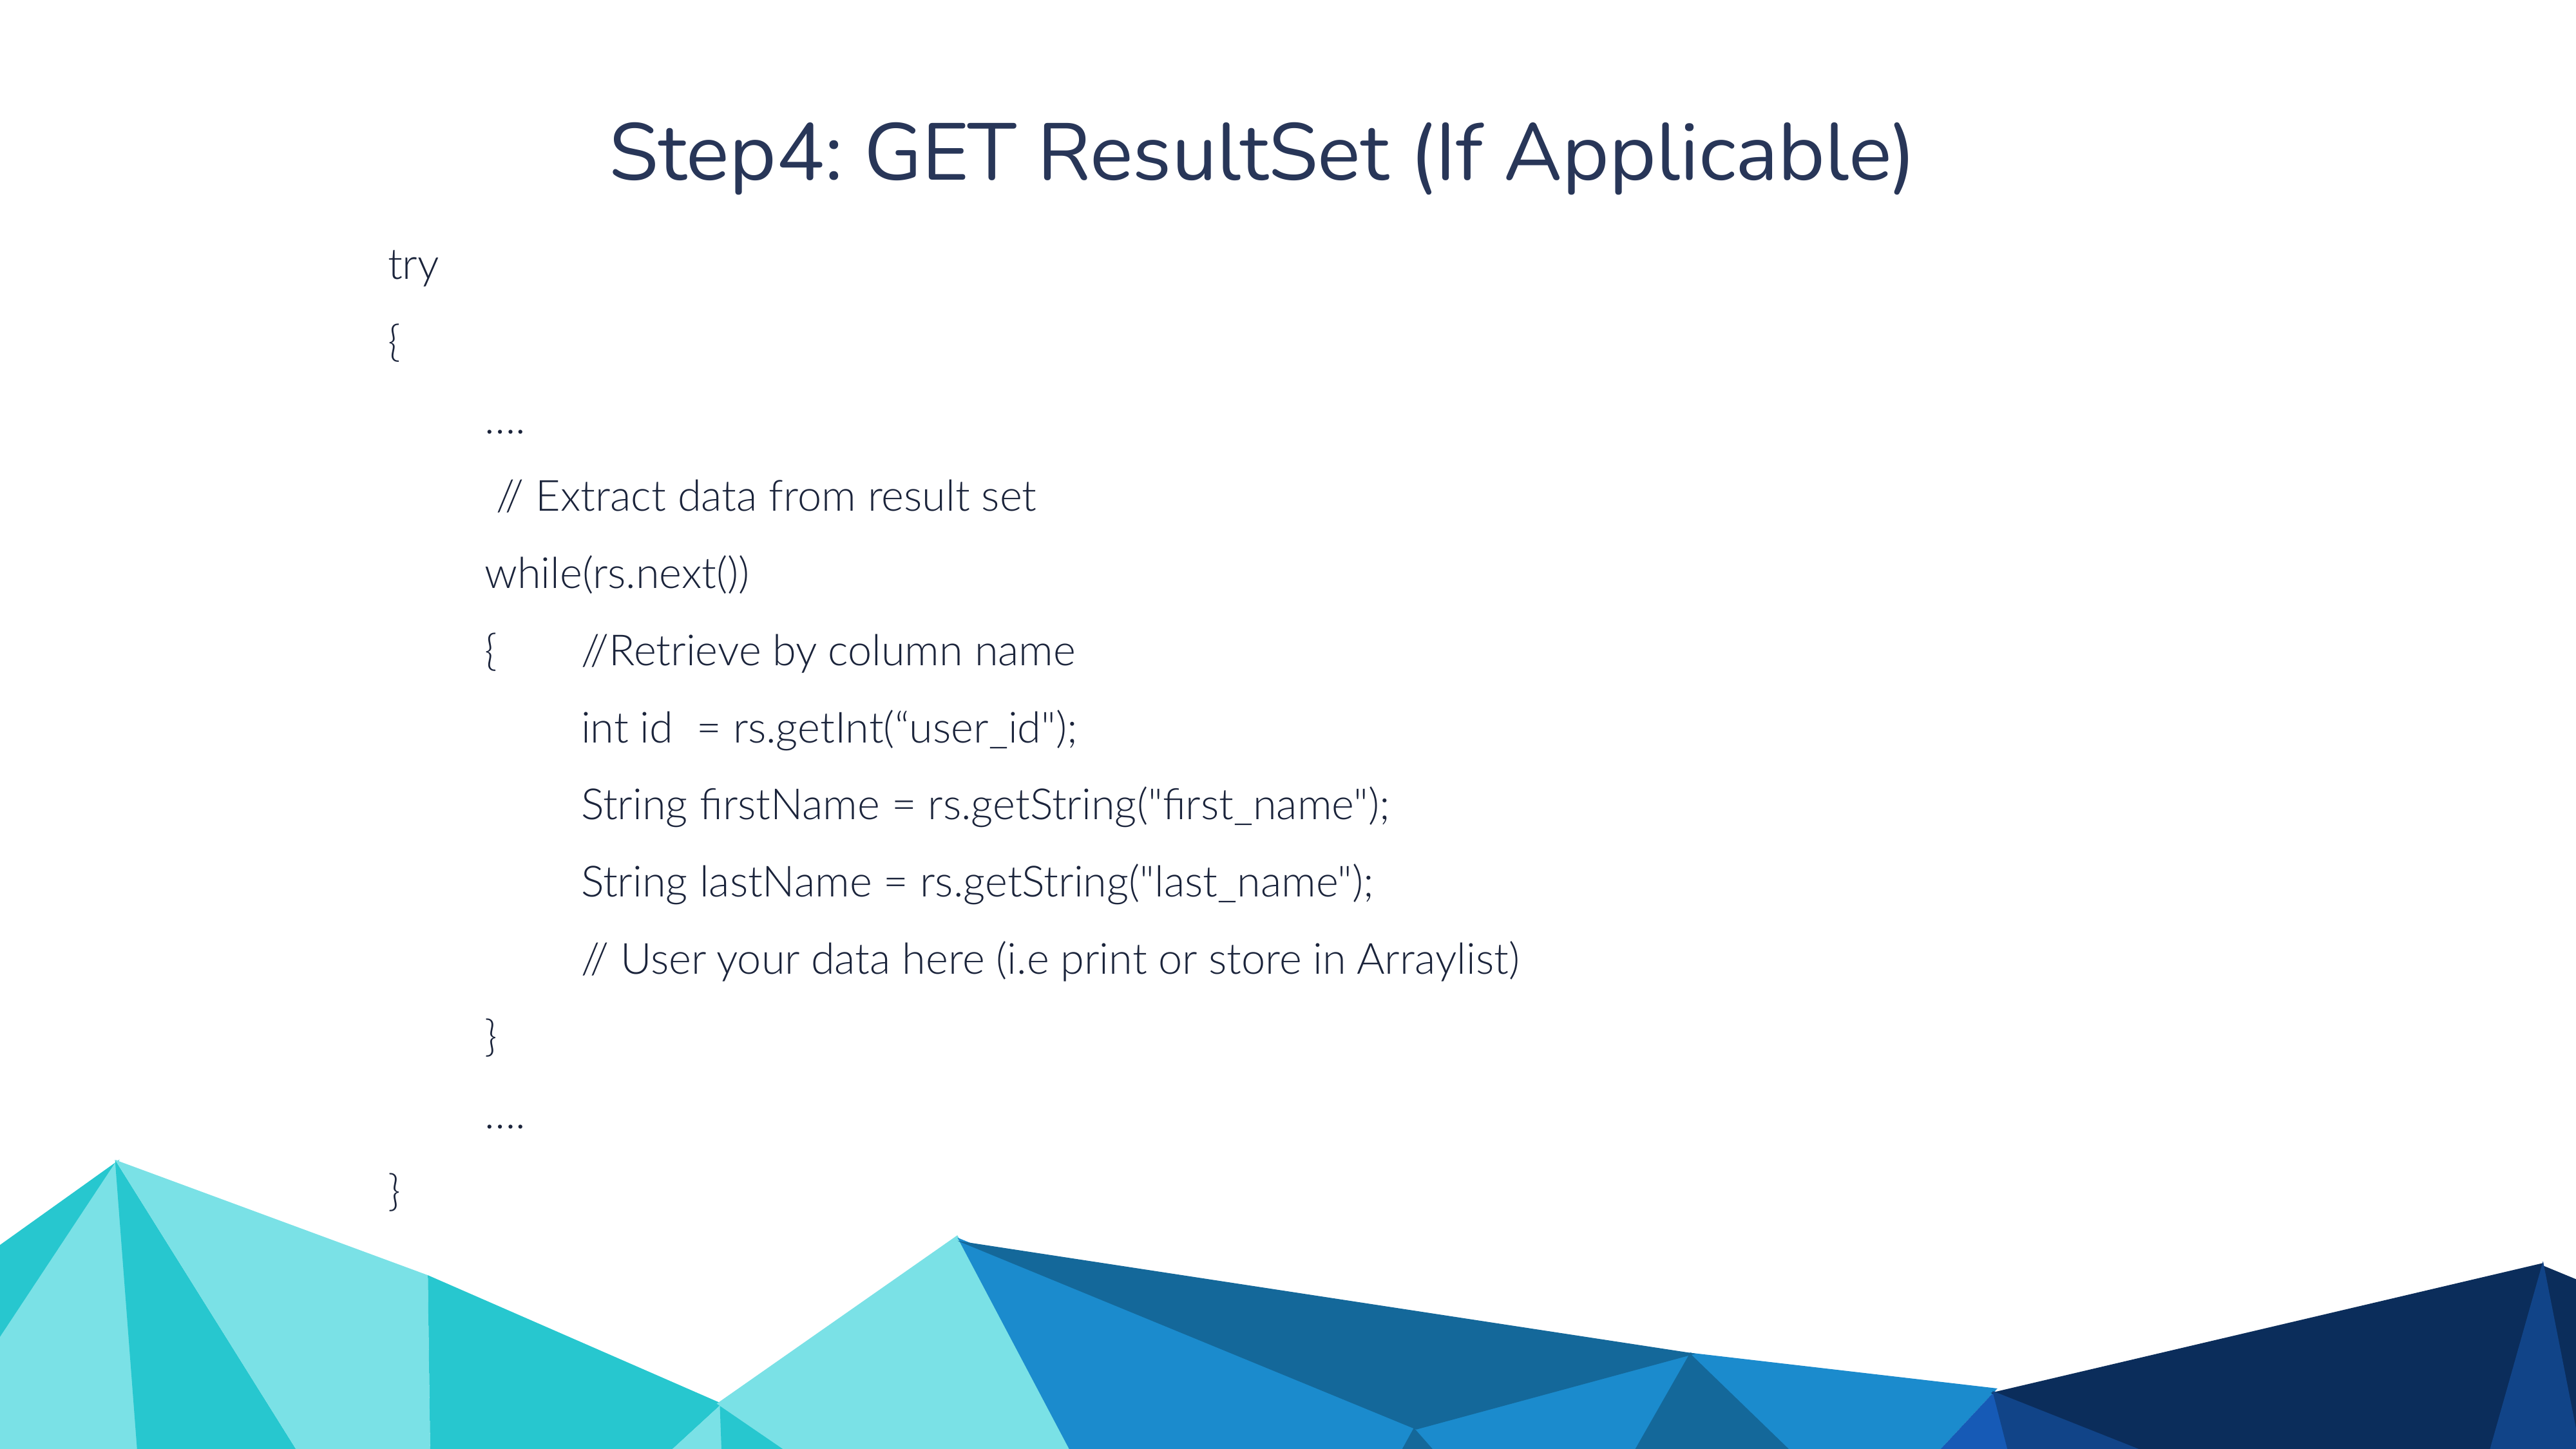

Step4: GET ResultSet (If Applicable)
try
{
	….
	 // Extract data from result set
	while(rs.next())
	{ 	//Retrieve by column name
		int id  = rs.getInt(“user_id");
		String firstName = rs.getString("first_name");
		String lastName = rs.getString("last_name");
		// User your data here (i.e print or store in Arraylist)
	}
	….
}